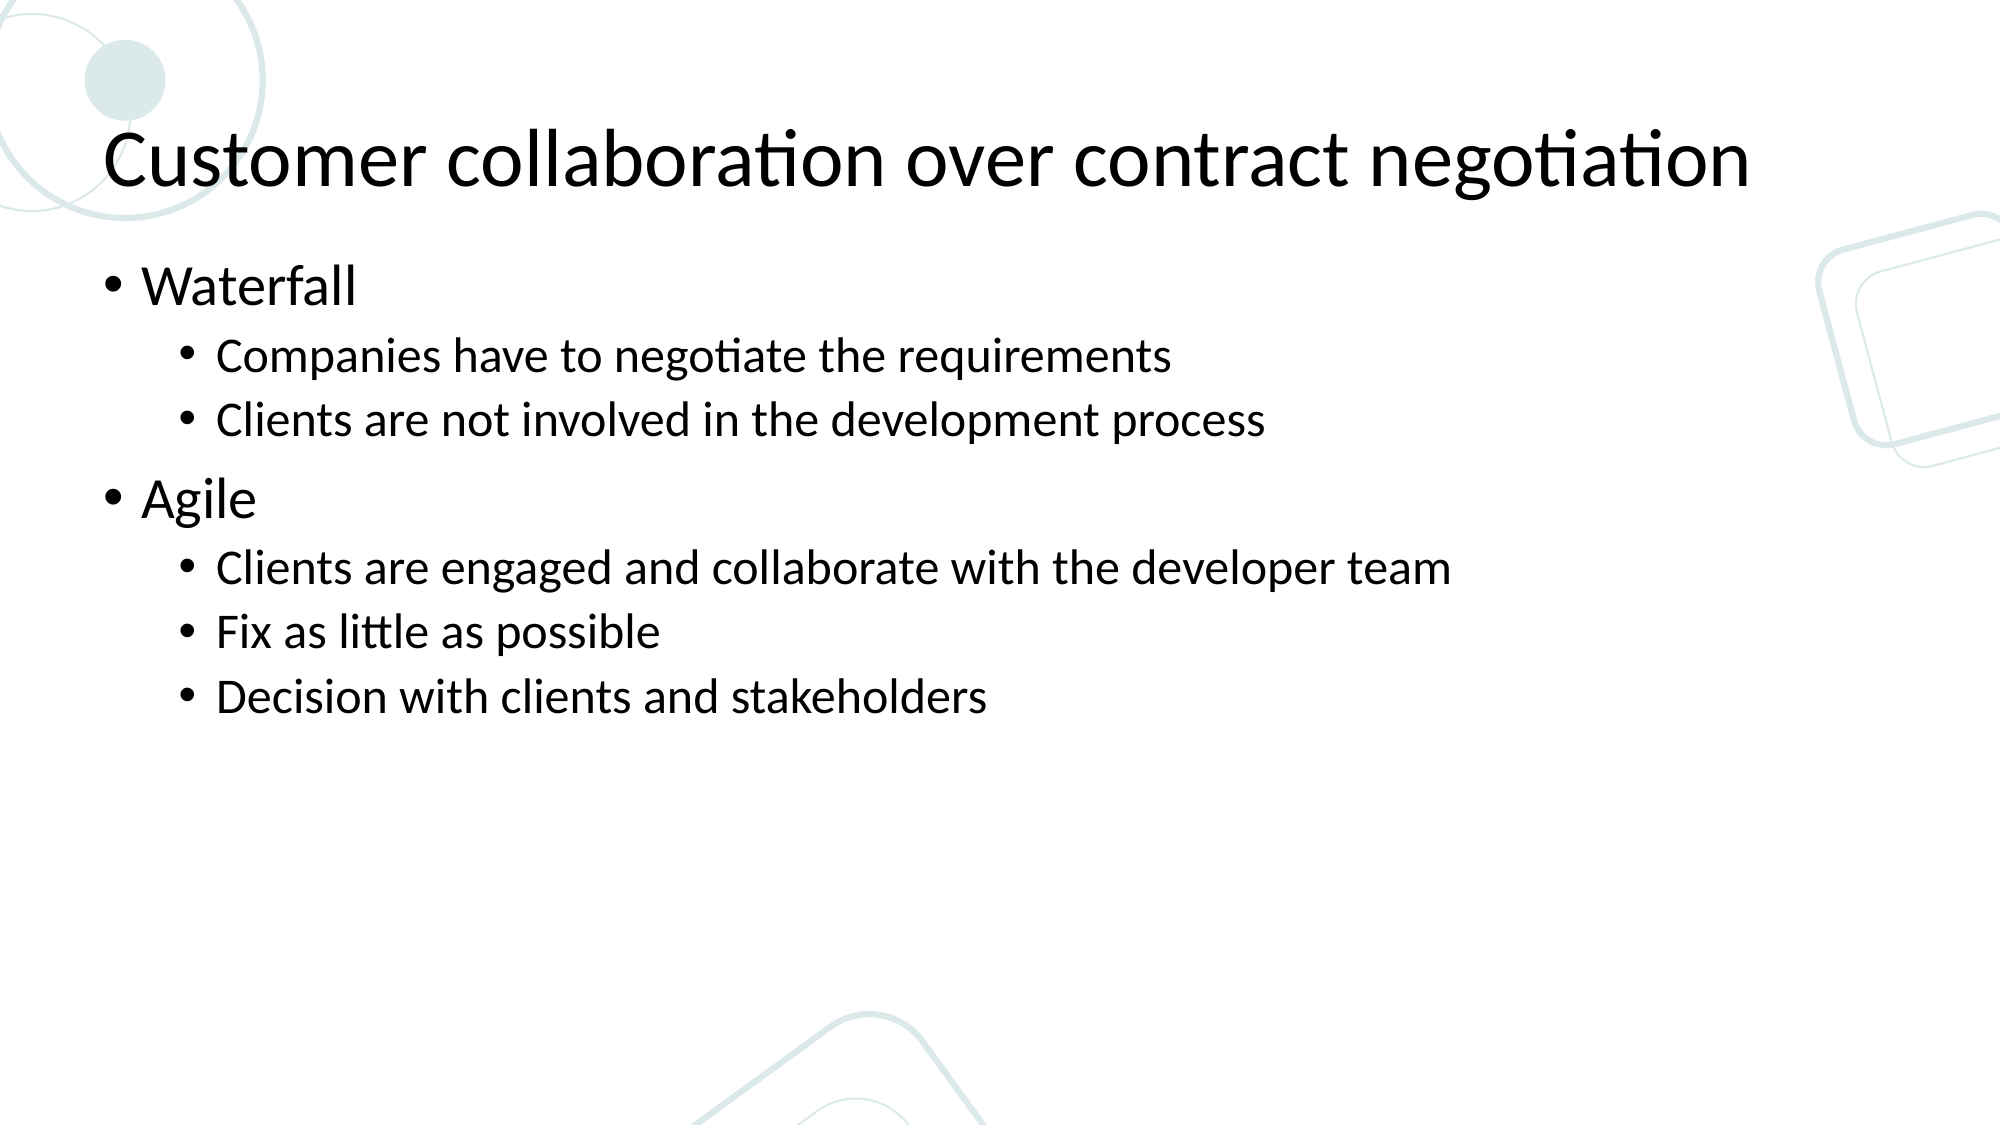

# Customer collaboration over contract negotiation

Waterfall
Companies have to negotiate the requirements
Clients are not involved in the development process
Agile
Clients are engaged and collaborate with the developer team
Fix as little as possible
Decision with clients and stakeholders